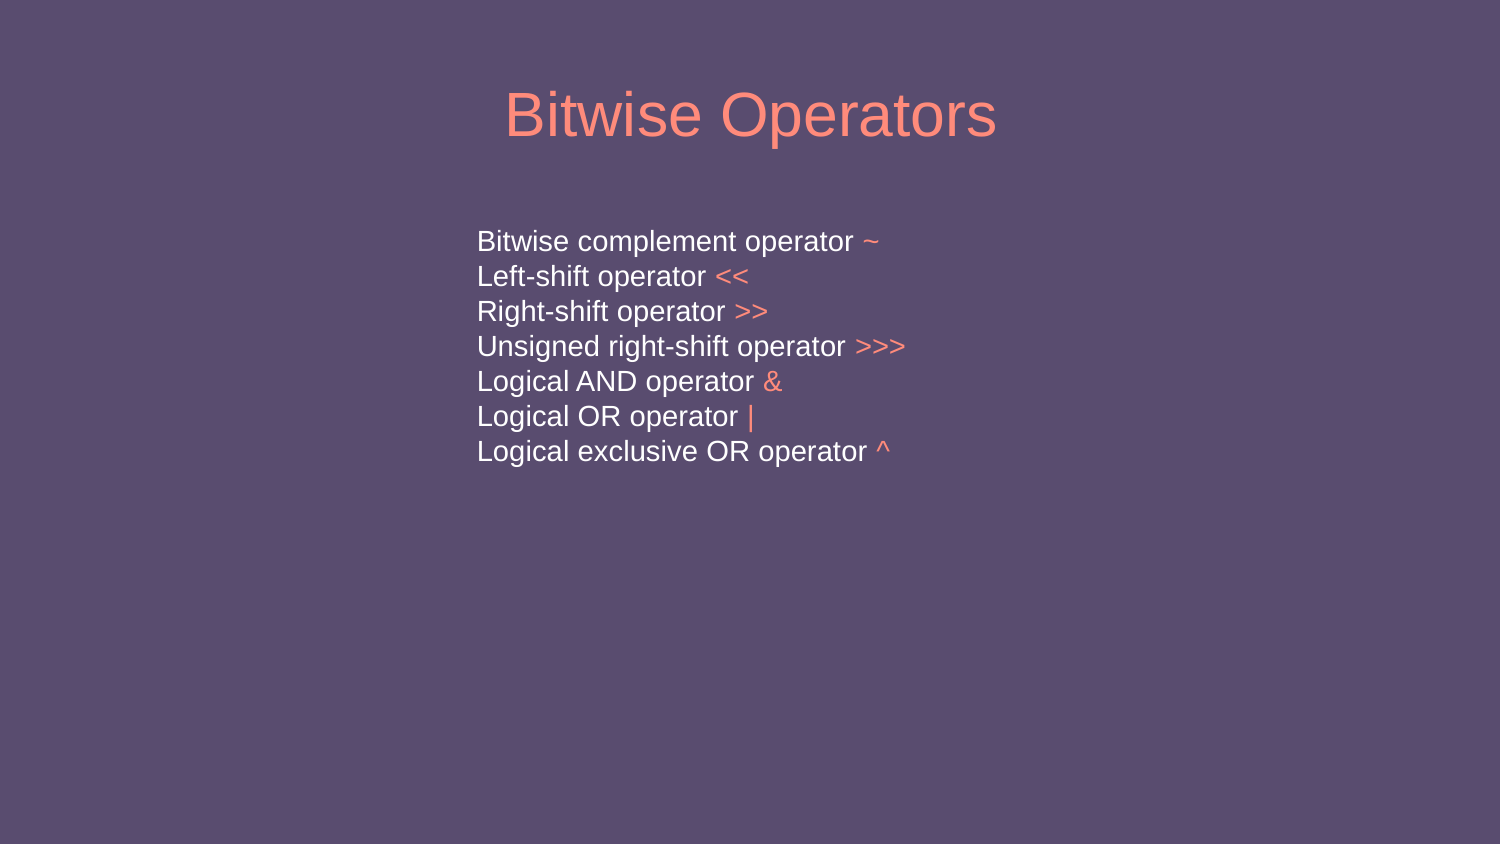

# Bitwise Operators
Bitwise complement operator ~
Left-shift operator <<
Right-shift operator >>
Unsigned right-shift operator >>>
Logical AND operator &
Logical OR operator |
Logical exclusive OR operator ^